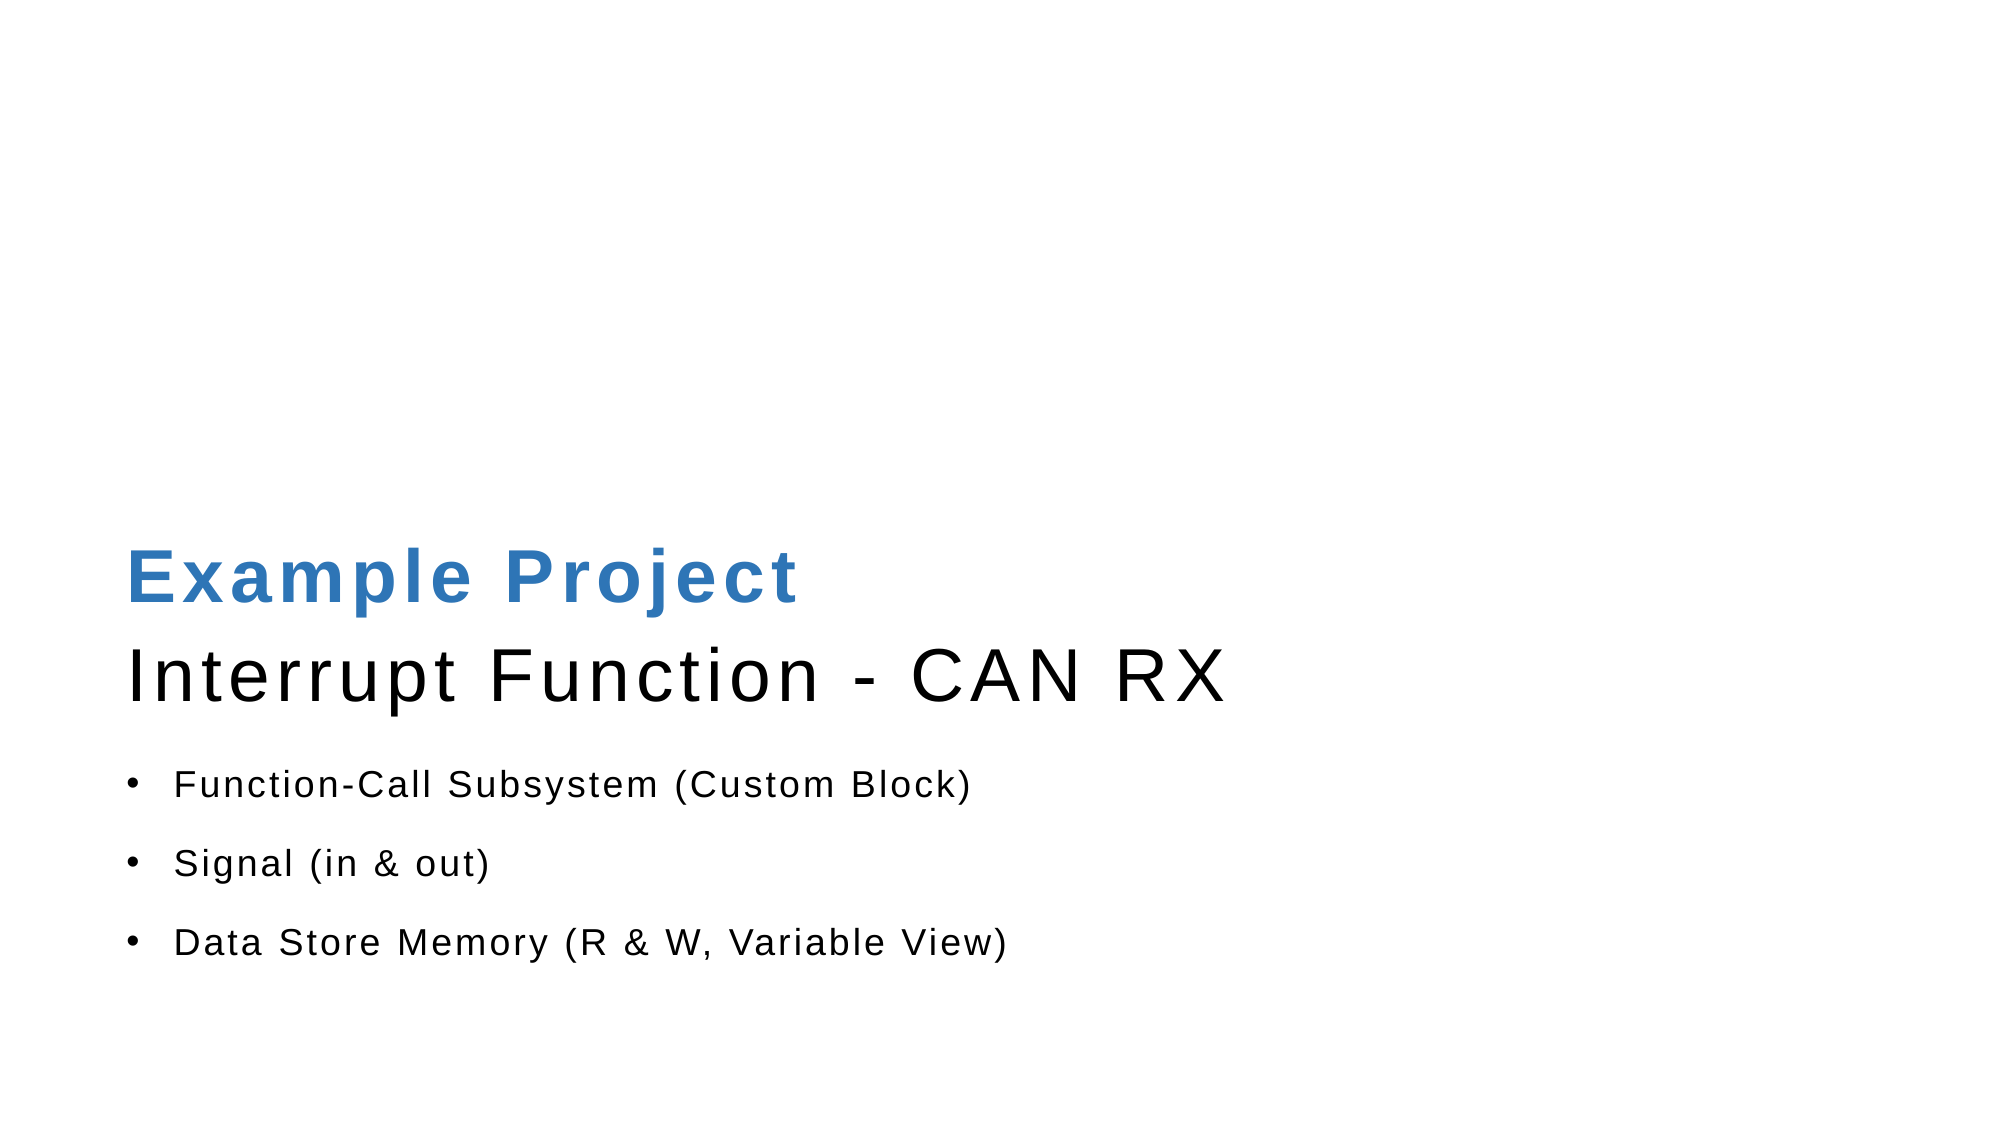

# Example Project Interrupt Function - CAN RX
Function-Call Subsystem (Custom Block)
Signal (in & out)
Data Store Memory (R & W, Variable View)